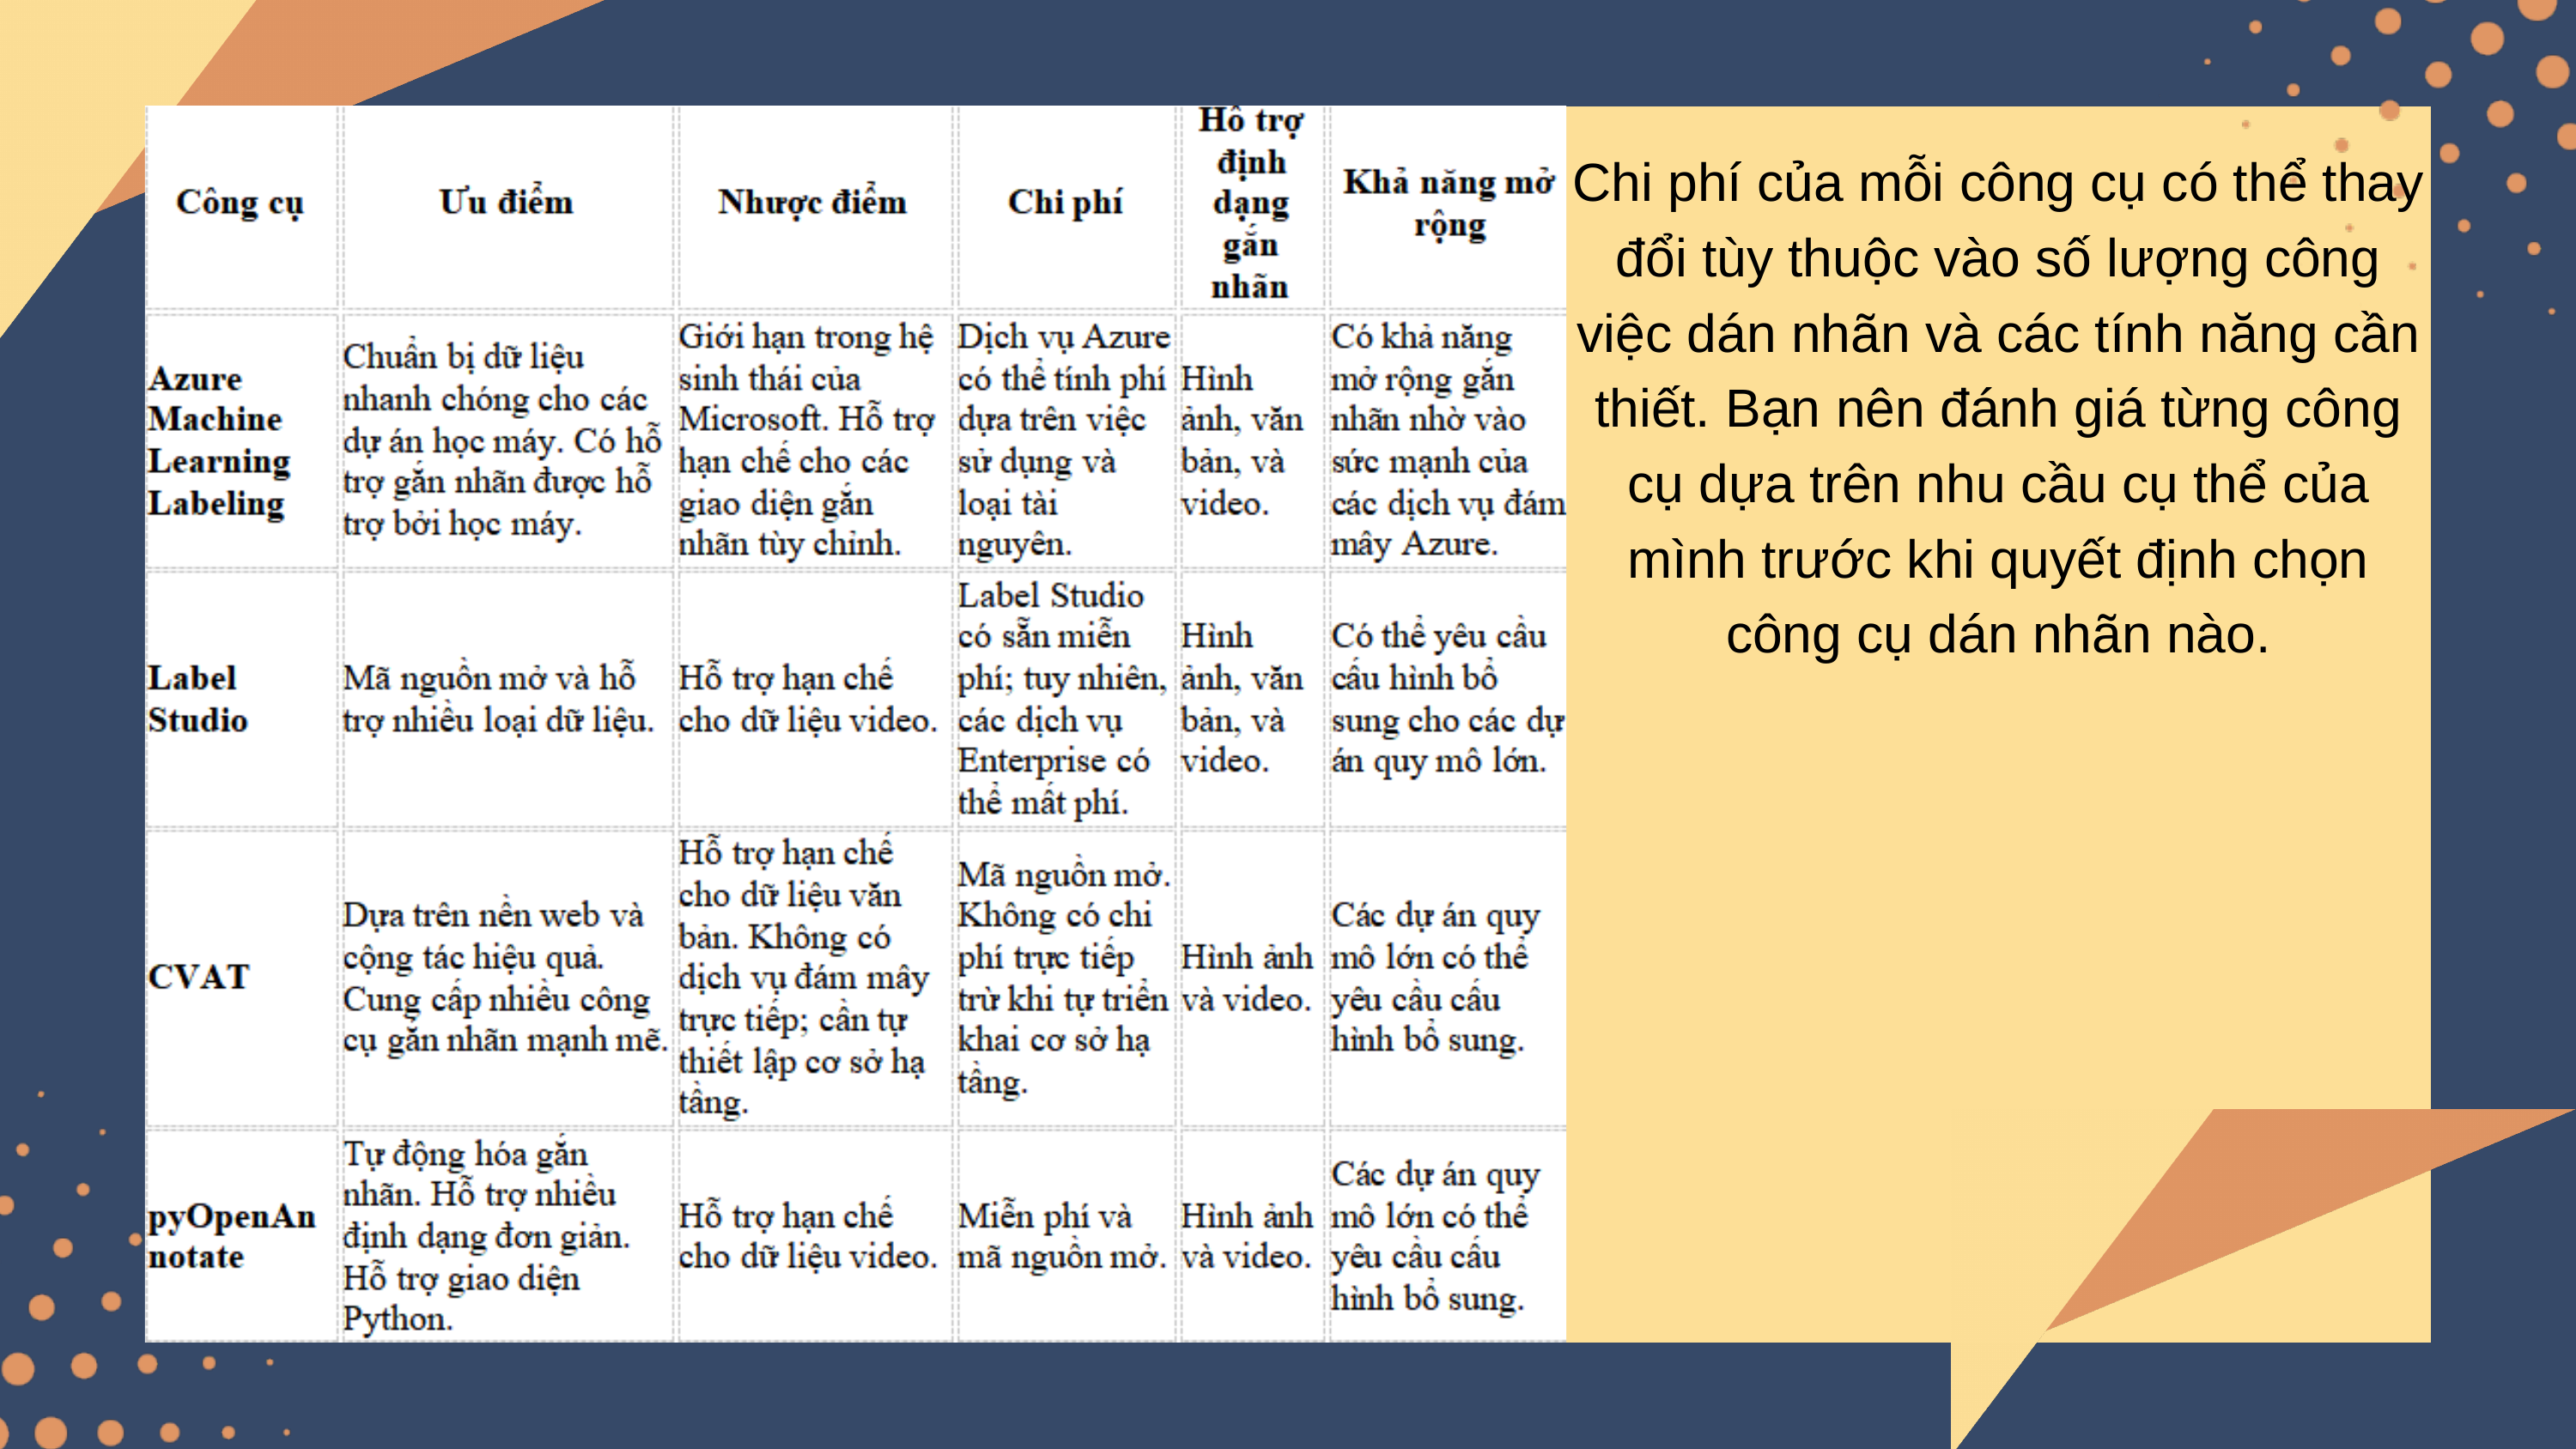

Chi phí của mỗi công cụ có thể thay đổi tùy thuộc vào số lượng công việc dán nhãn và các tính năng cần thiết. Bạn nên đánh giá từng công cụ dựa trên nhu cầu cụ thể của mình trước khi quyết định chọn công cụ dán nhãn nào.